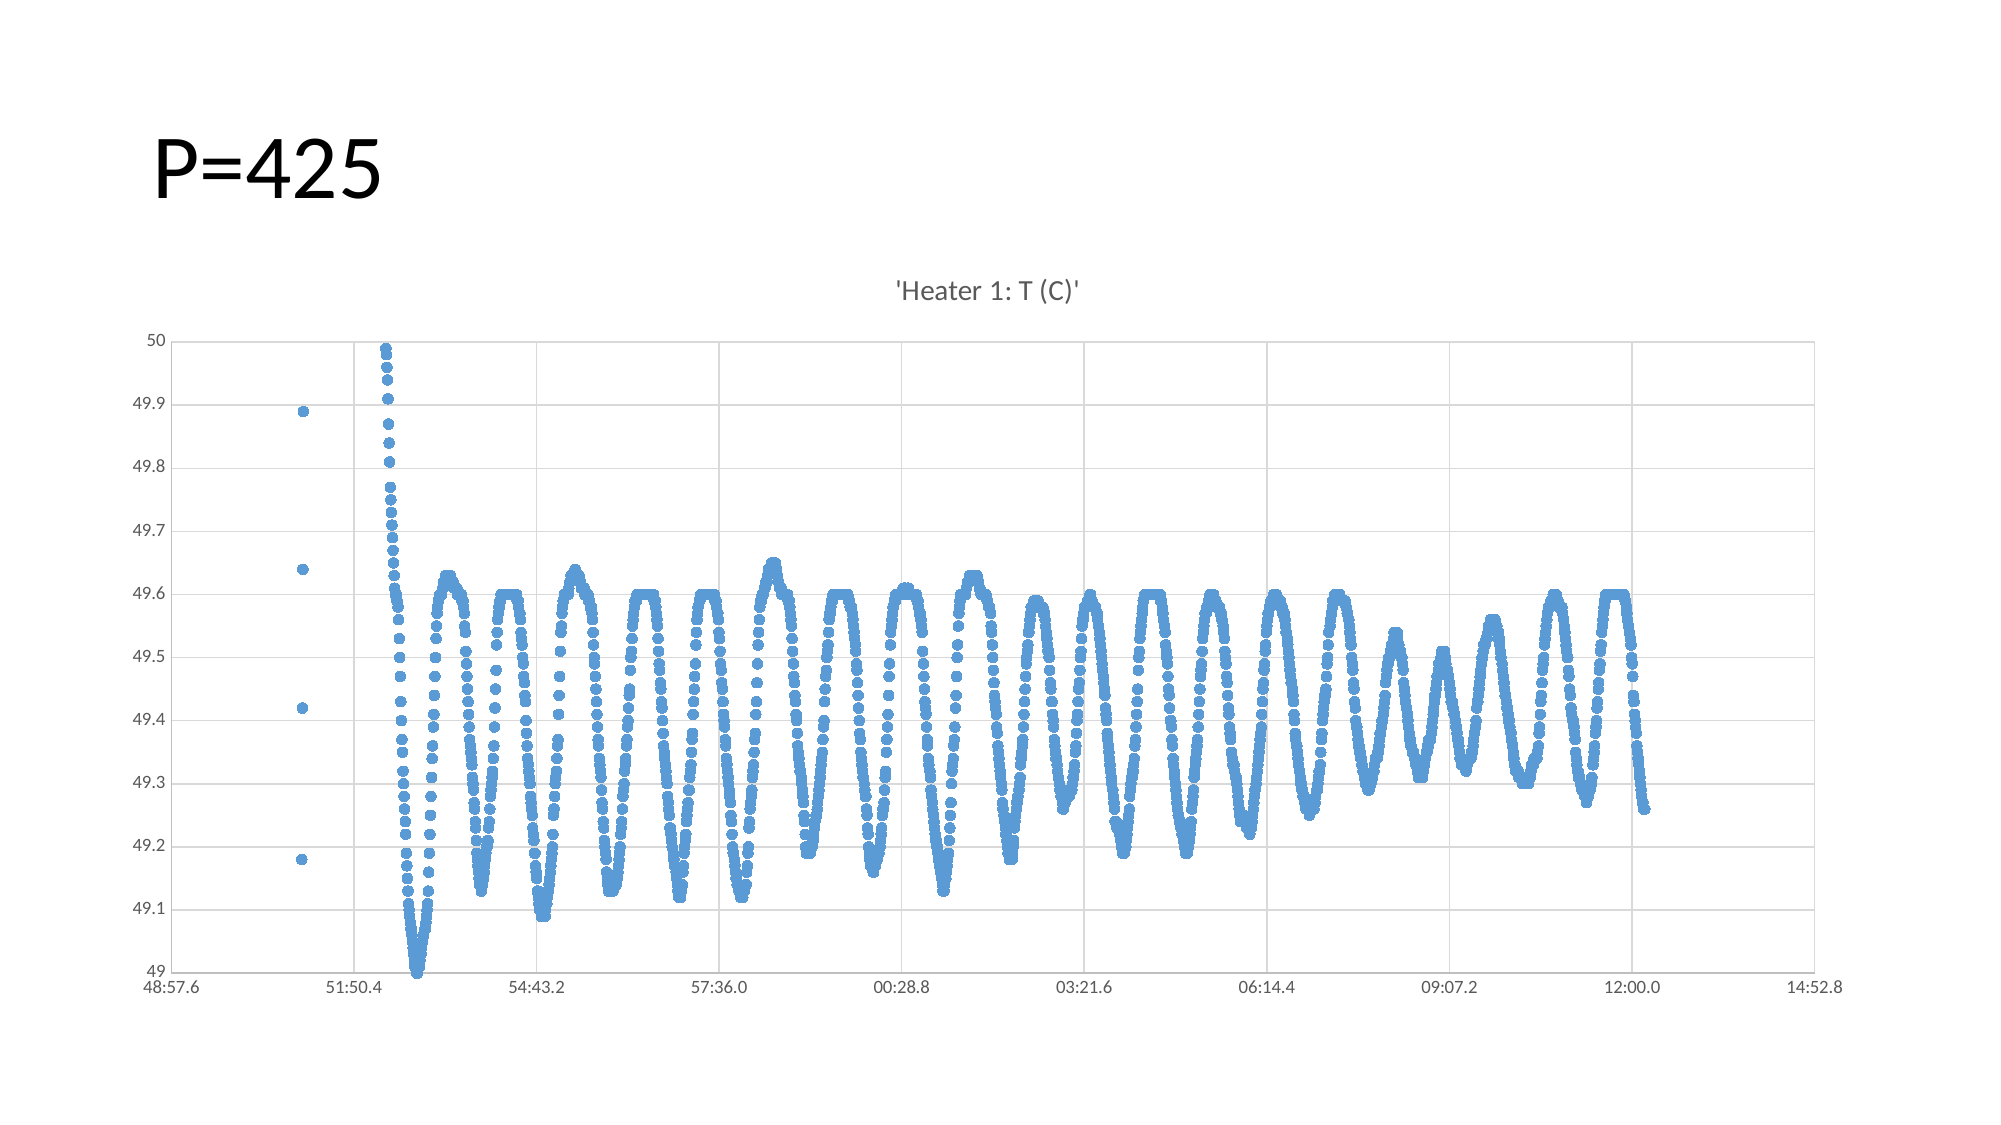

# P=425

### Chart:

| Category | 'Heater 1: T (C)' |
|---|---|